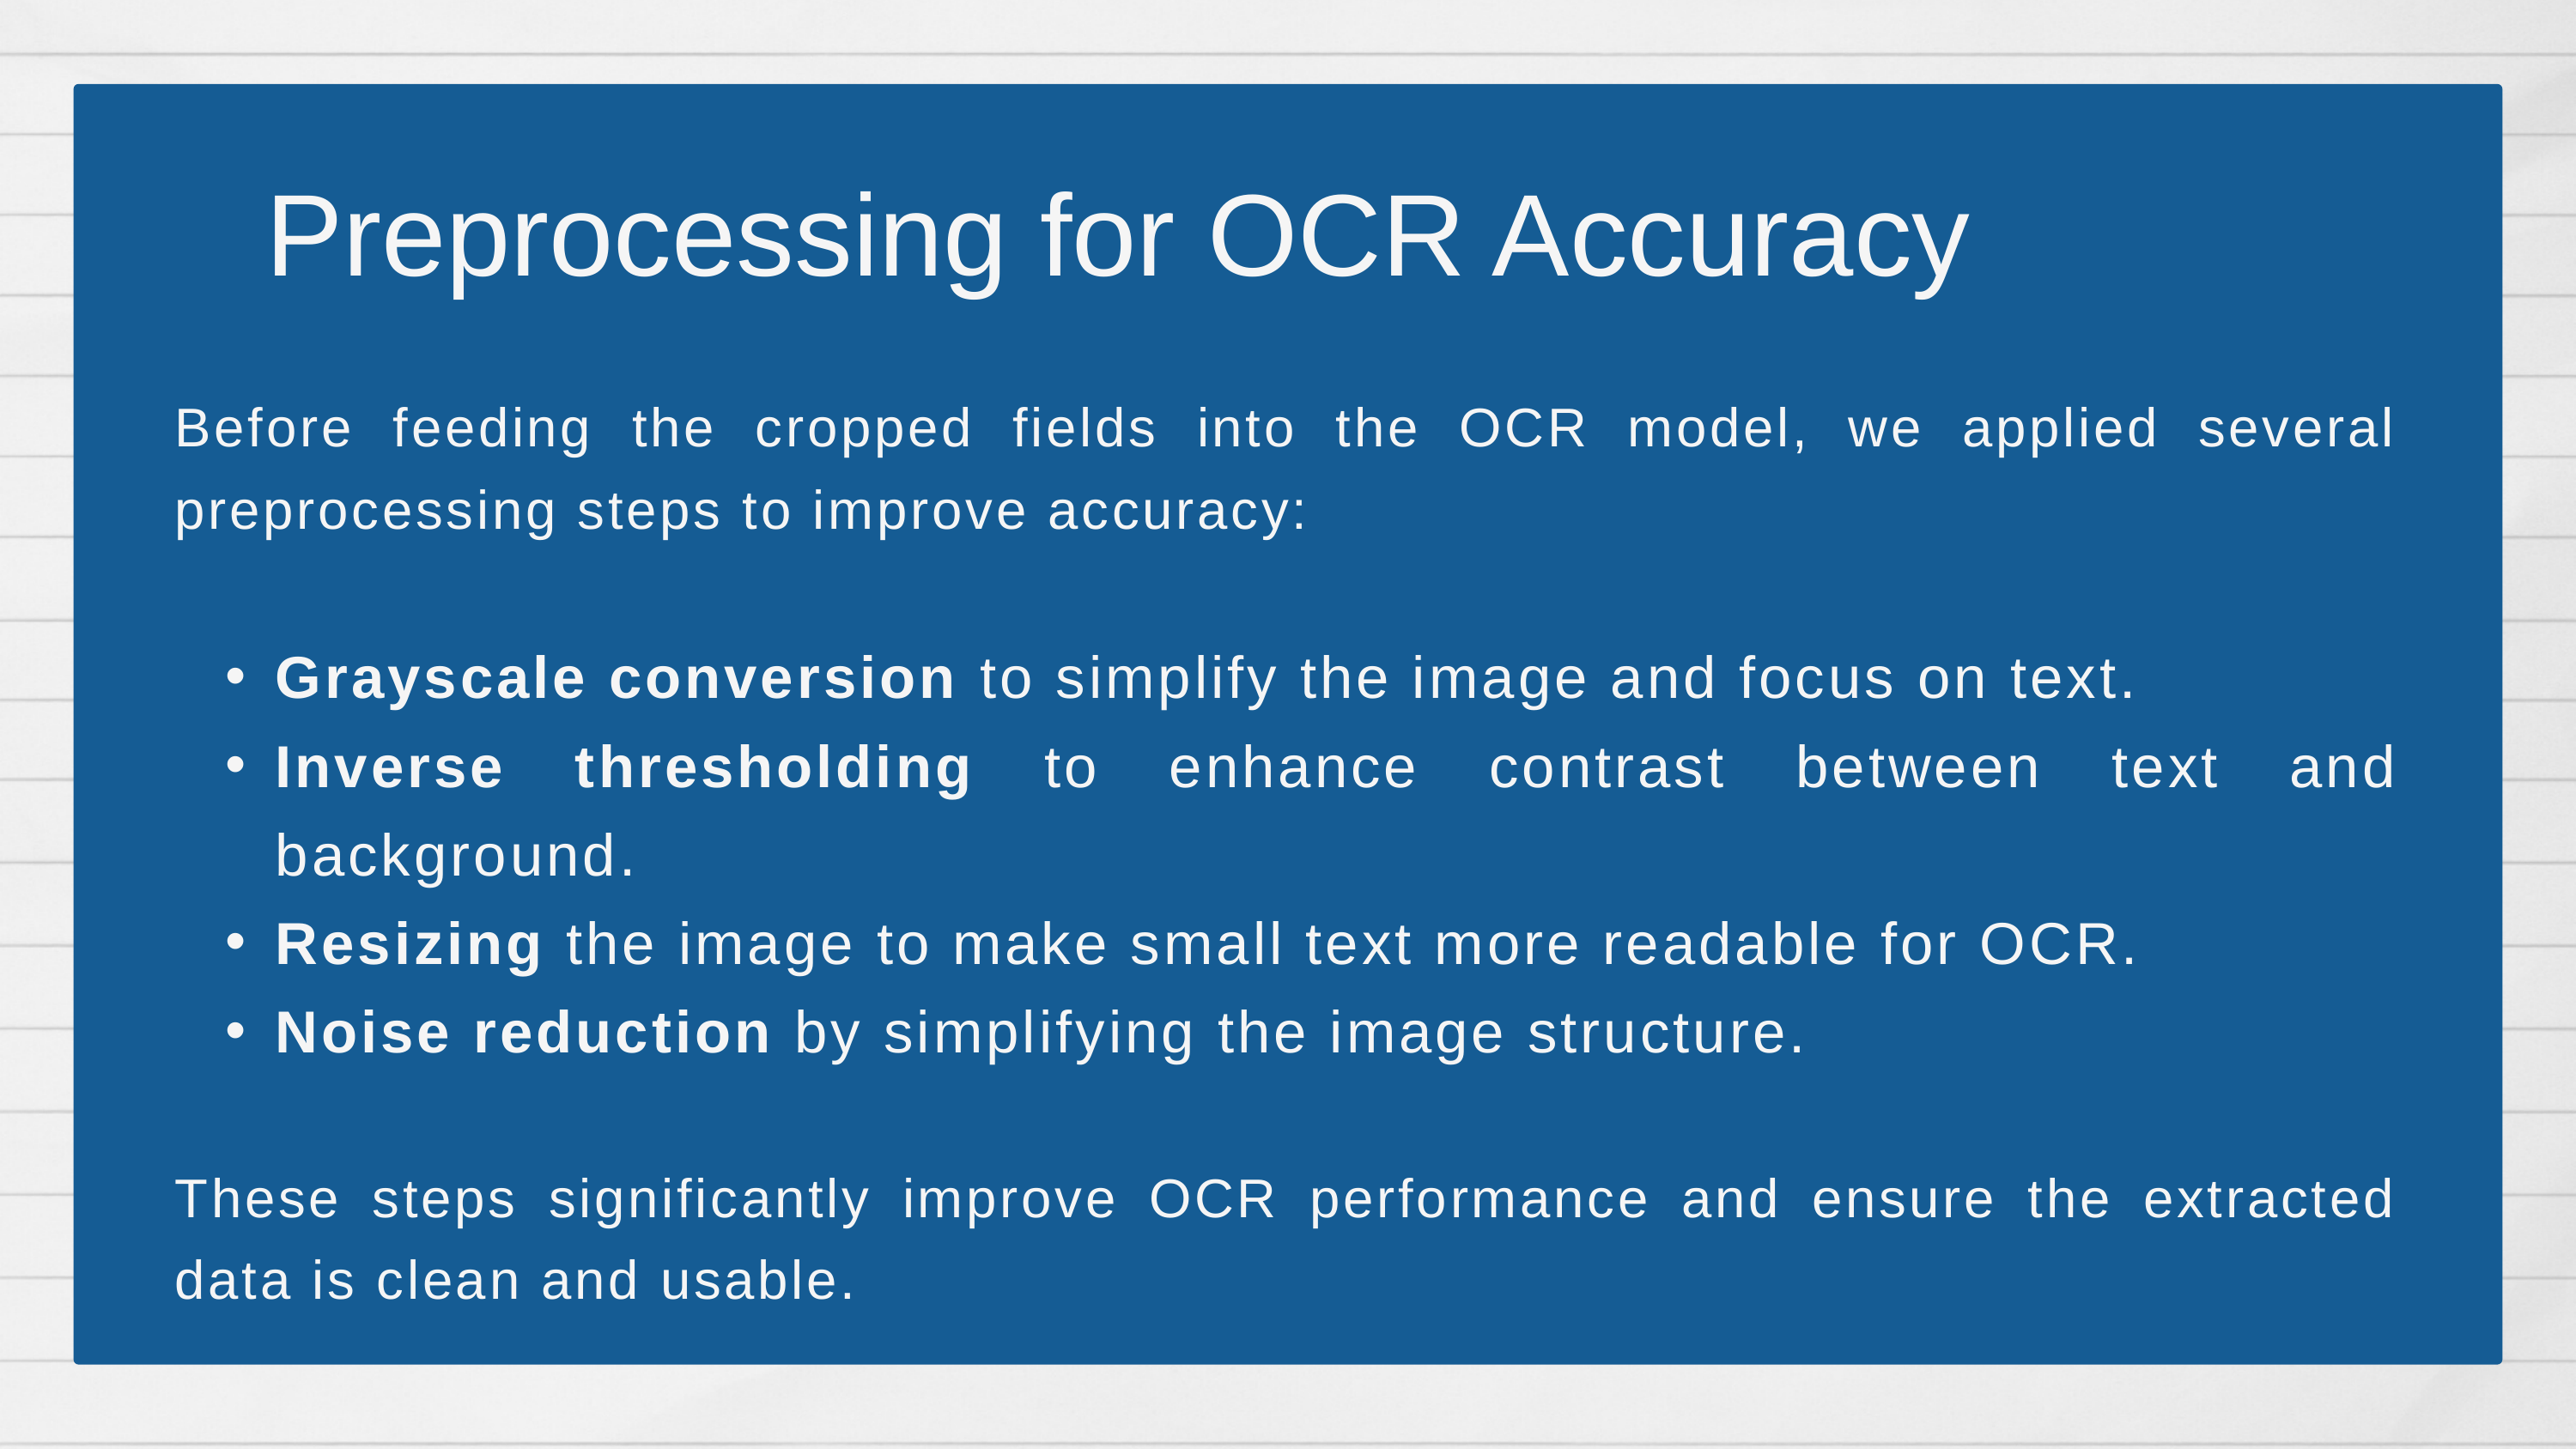

Preprocessing for OCR Accuracy
Before feeding the cropped fields into the OCR model, we applied several preprocessing steps to improve accuracy:

Grayscale conversion to simplify the image and focus on text.
Inverse thresholding to enhance contrast between text and background.
Resizing the image to make small text more readable for OCR.
Noise reduction by simplifying the image structure.

These steps significantly improve OCR performance and ensure the extracted data is clean and usable.